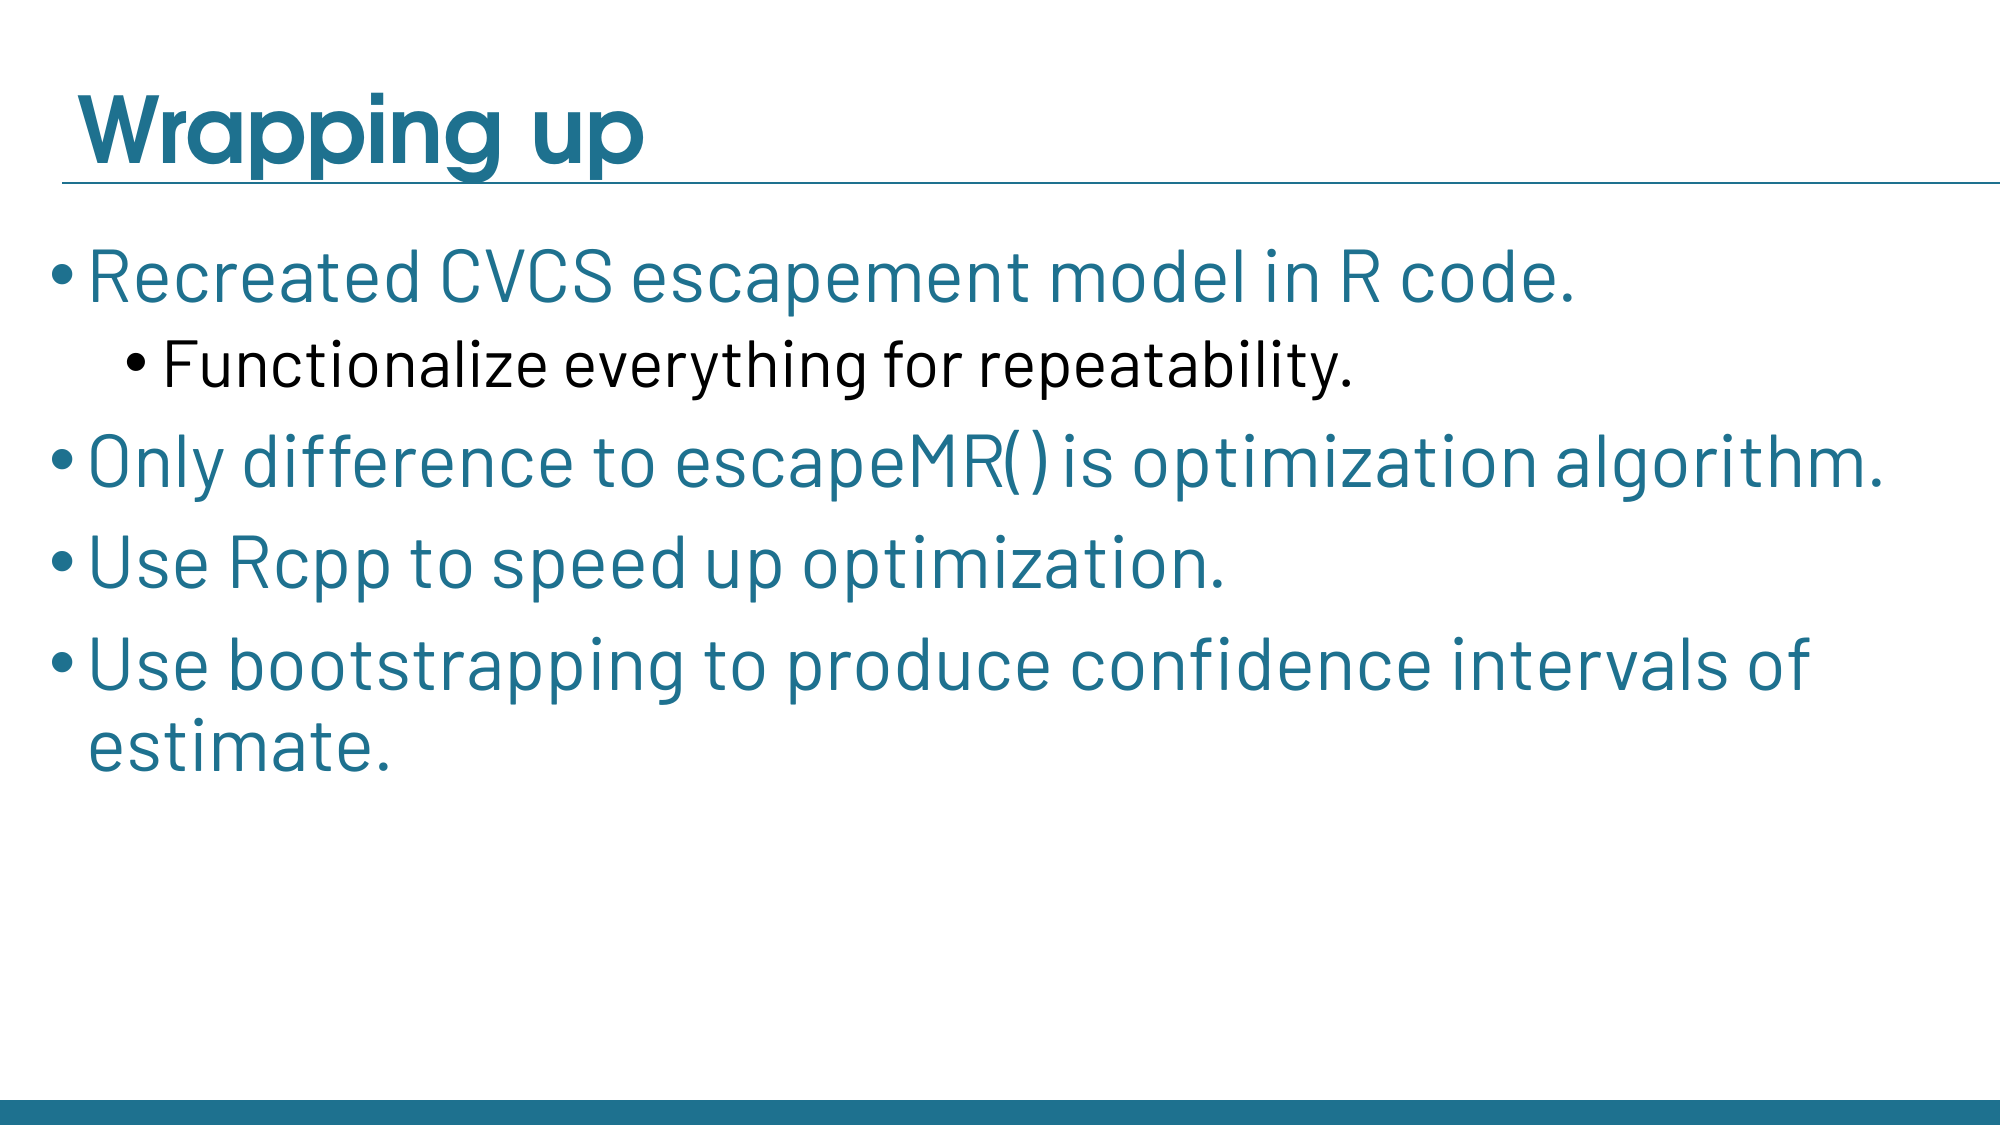

# Wrapping up
Recreated CVCS escapement model in R code.
Functionalize everything for repeatability.
Only difference to escapeMR() is optimization algorithm.
Use Rcpp to speed up optimization.
Use bootstrapping to produce confidence intervals of estimate.